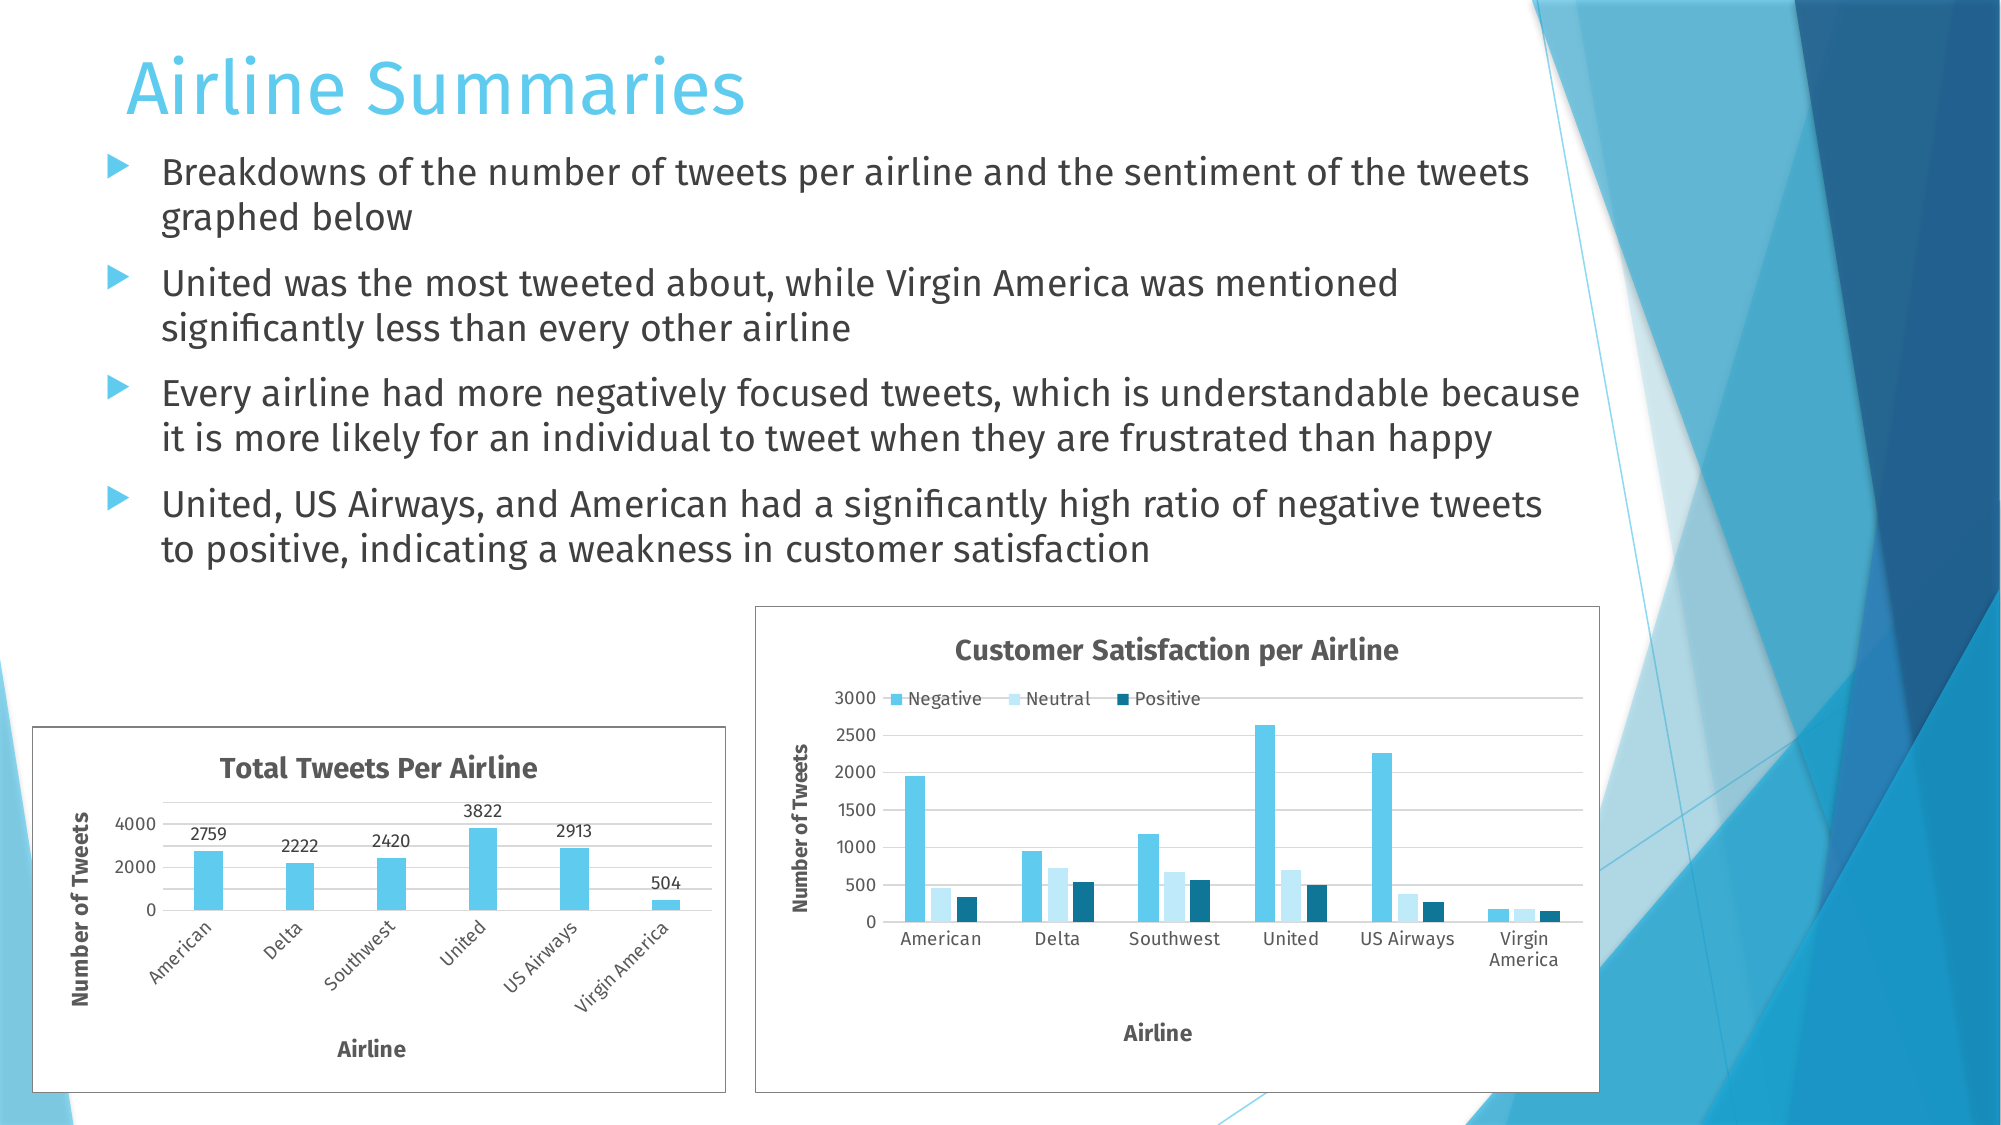

# Airline Summaries
Breakdowns of the number of tweets per airline and the sentiment of the tweets graphed below
United was the most tweeted about, while Virgin America was mentioned significantly less than every other airline
Every airline had more negatively focused tweets, which is understandable because it is more likely for an individual to tweet when they are frustrated than happy
United, US Airways, and American had a significantly high ratio of negative tweets to positive, indicating a weakness in customer satisfaction

### Chart: Customer Satisfaction per Airline

| Category | Negative | Neutral | Positive |
|---|---|---|---|
| American | 1960.0 | 463.0 | 336.0 |
| Delta | 955.0 | 723.0 | 544.0 |
| Southwest | 1186.0 | 664.0 | 570.0 |
| United | 2633.0 | 697.0 | 492.0 |
| US Airways | 2263.0 | 381.0 | 269.0 |
| Virgin America | 181.0 | 171.0 | 152.0 |

### Chart: Total Tweets Per Airline

| Category | Total Tweets |
|---|---|
| American | 2759.0 |
| Delta | 2222.0 |
| Southwest | 2420.0 |
| United | 3822.0 |
| US Airways | 2913.0 |
| Virgin America | 504.0 |